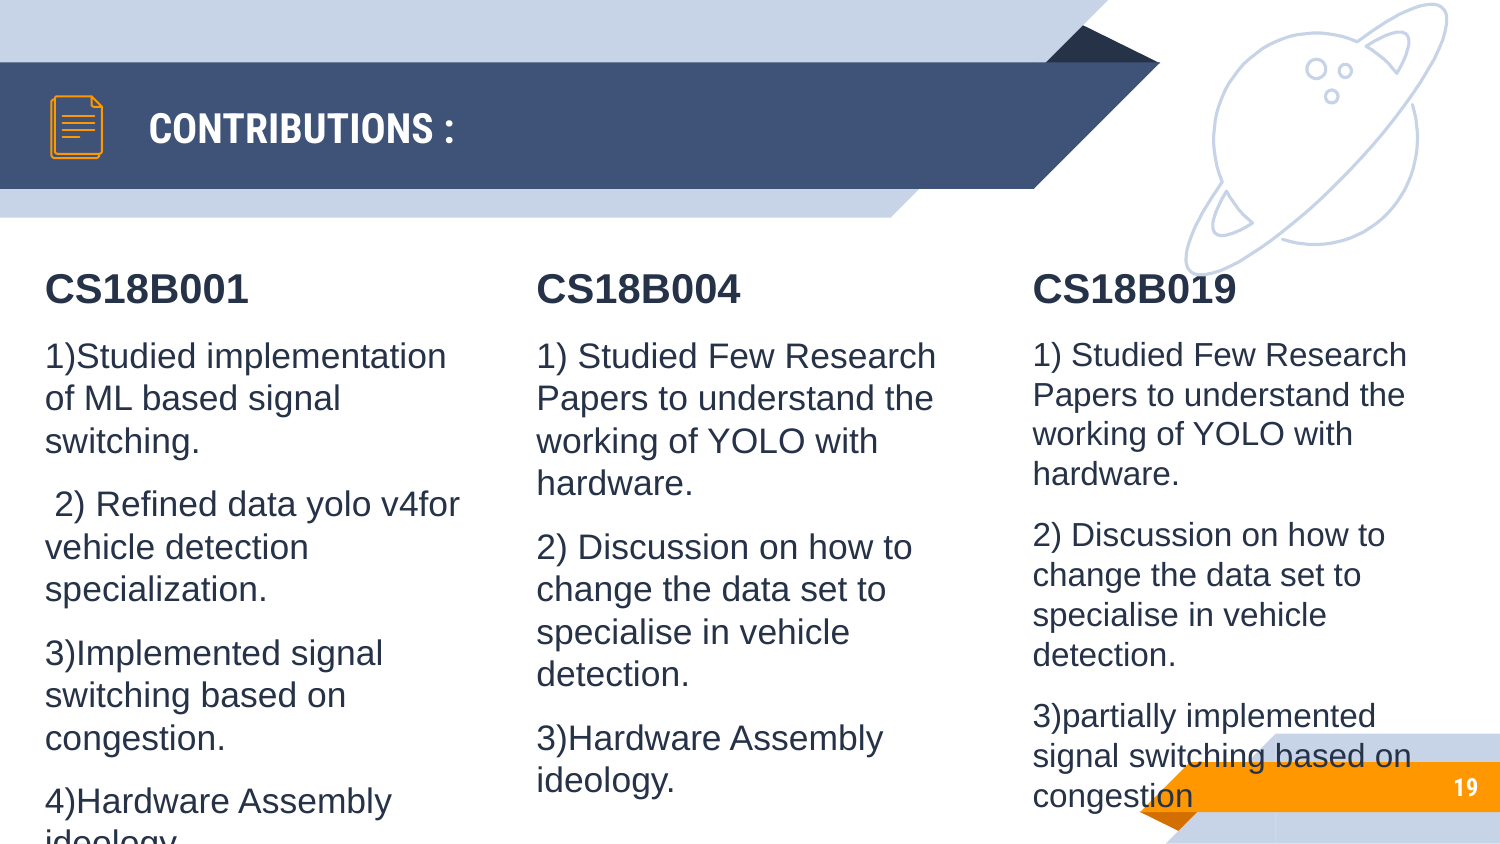

# CONTRIBUTIONS :

CS18B001
1)Studied implementation of ML based signal switching.
 2) Refined data yolo v4for vehicle detection specialization.
3)Implemented signal switching based on congestion.
4)Hardware Assembly ideology

CS18B004
1) Studied Few Research Papers to understand the working of YOLO with hardware.
2) Discussion on how to change the data set to specialise in vehicle detection.
3)Hardware Assembly ideology.

CS18B019
1) Studied Few Research Papers to understand the working of YOLO with hardware.
2) Discussion on how to change the data set to specialise in vehicle detection.
3)partially implemented signal switching based on congestion

19